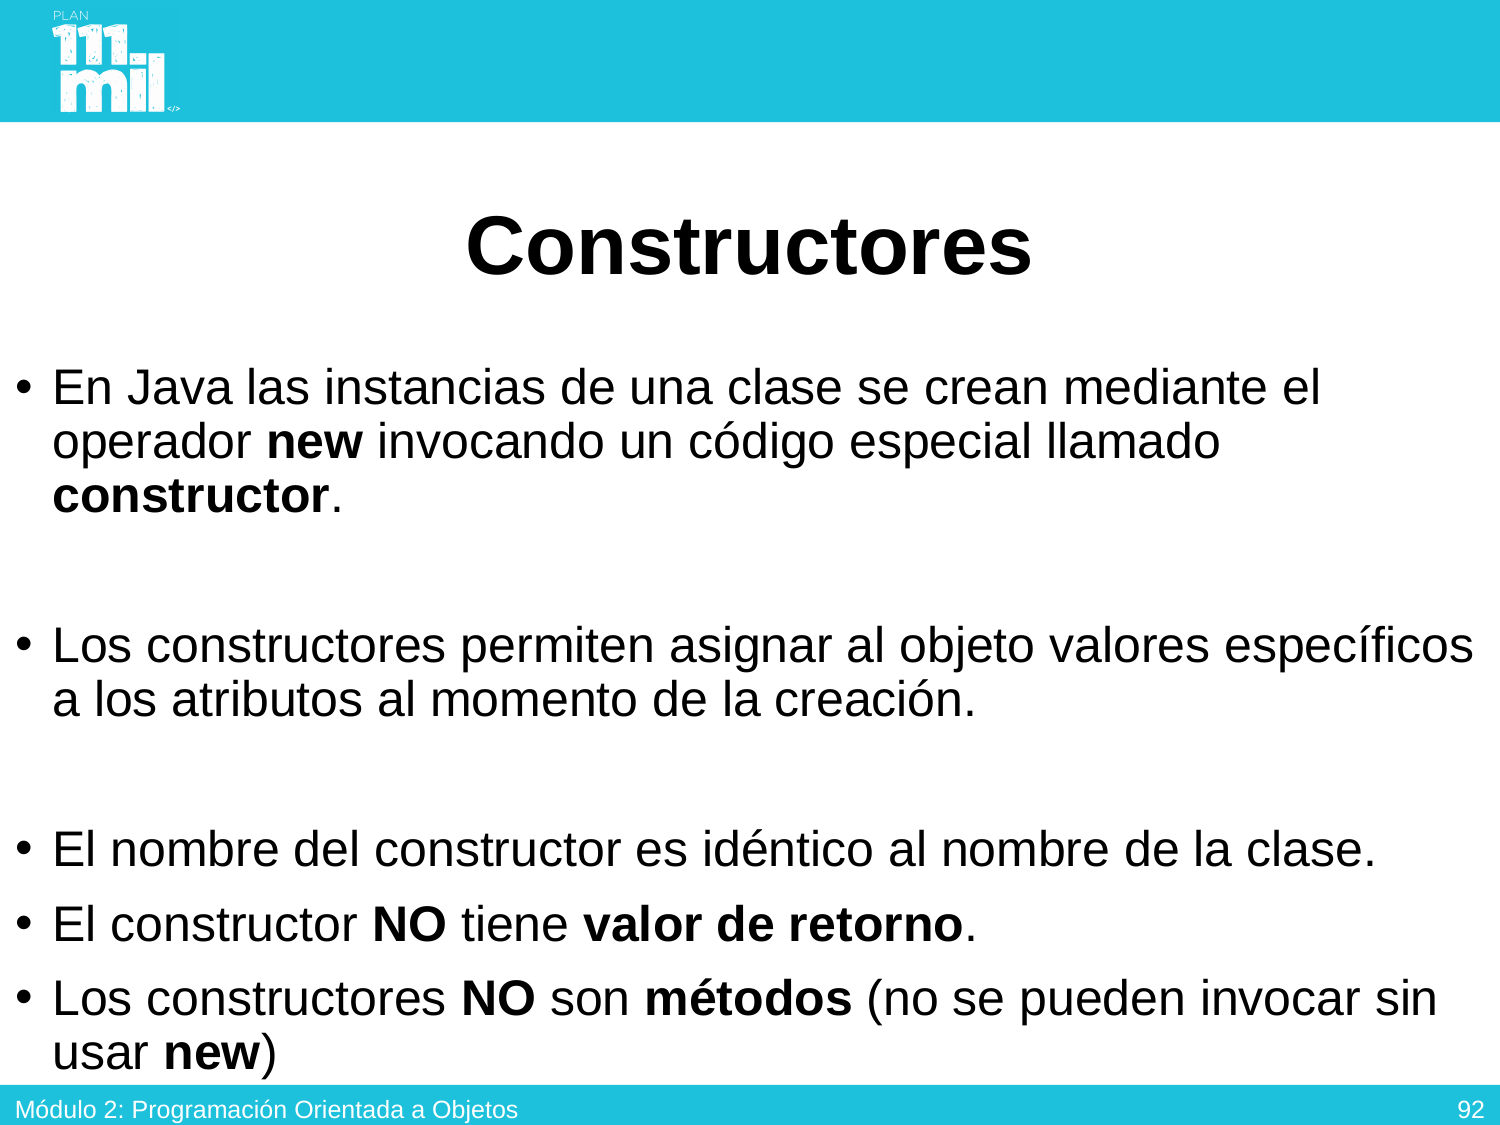

# Constructores
En Java las instancias de una clase se crean mediante el operador new invocando un código especial llamado constructor.

Los constructores permiten asignar al objeto valores específicos a los atributos al momento de la creación.

El nombre del constructor es idéntico al nombre de la clase.
El constructor NO tiene valor de retorno.
Los constructores NO son métodos (no se pueden invocar sin usar new)

92
Módulo 2: Programación Orientada a Objetos